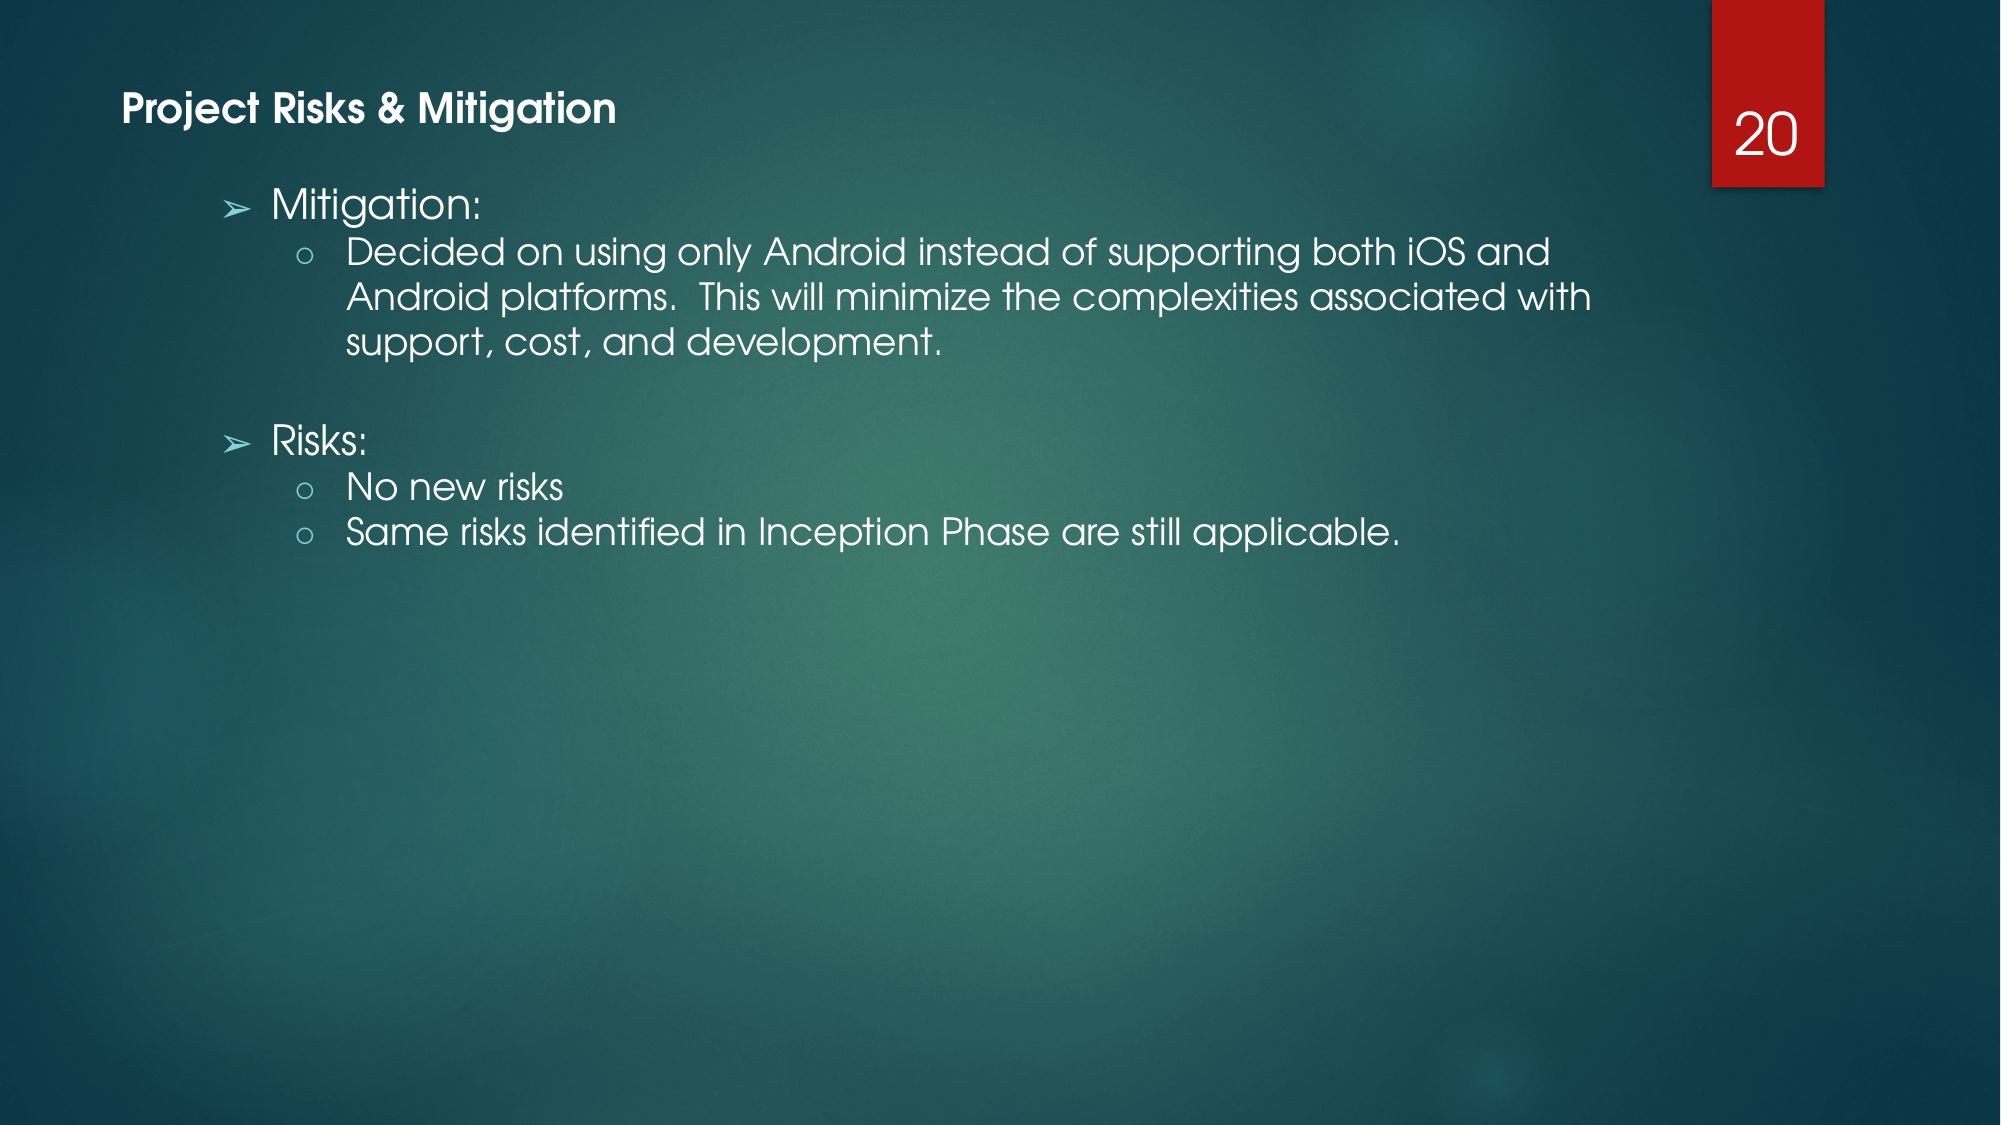

20
# Project Risks & Mitigation
Mitigation:
Decided on using only Android instead of supporting both iOS and Android platforms.  This will minimize the complexities associated with support, cost, and development.

Risks:
No new risks
Same risks identified in Inception Phase are still applicable.